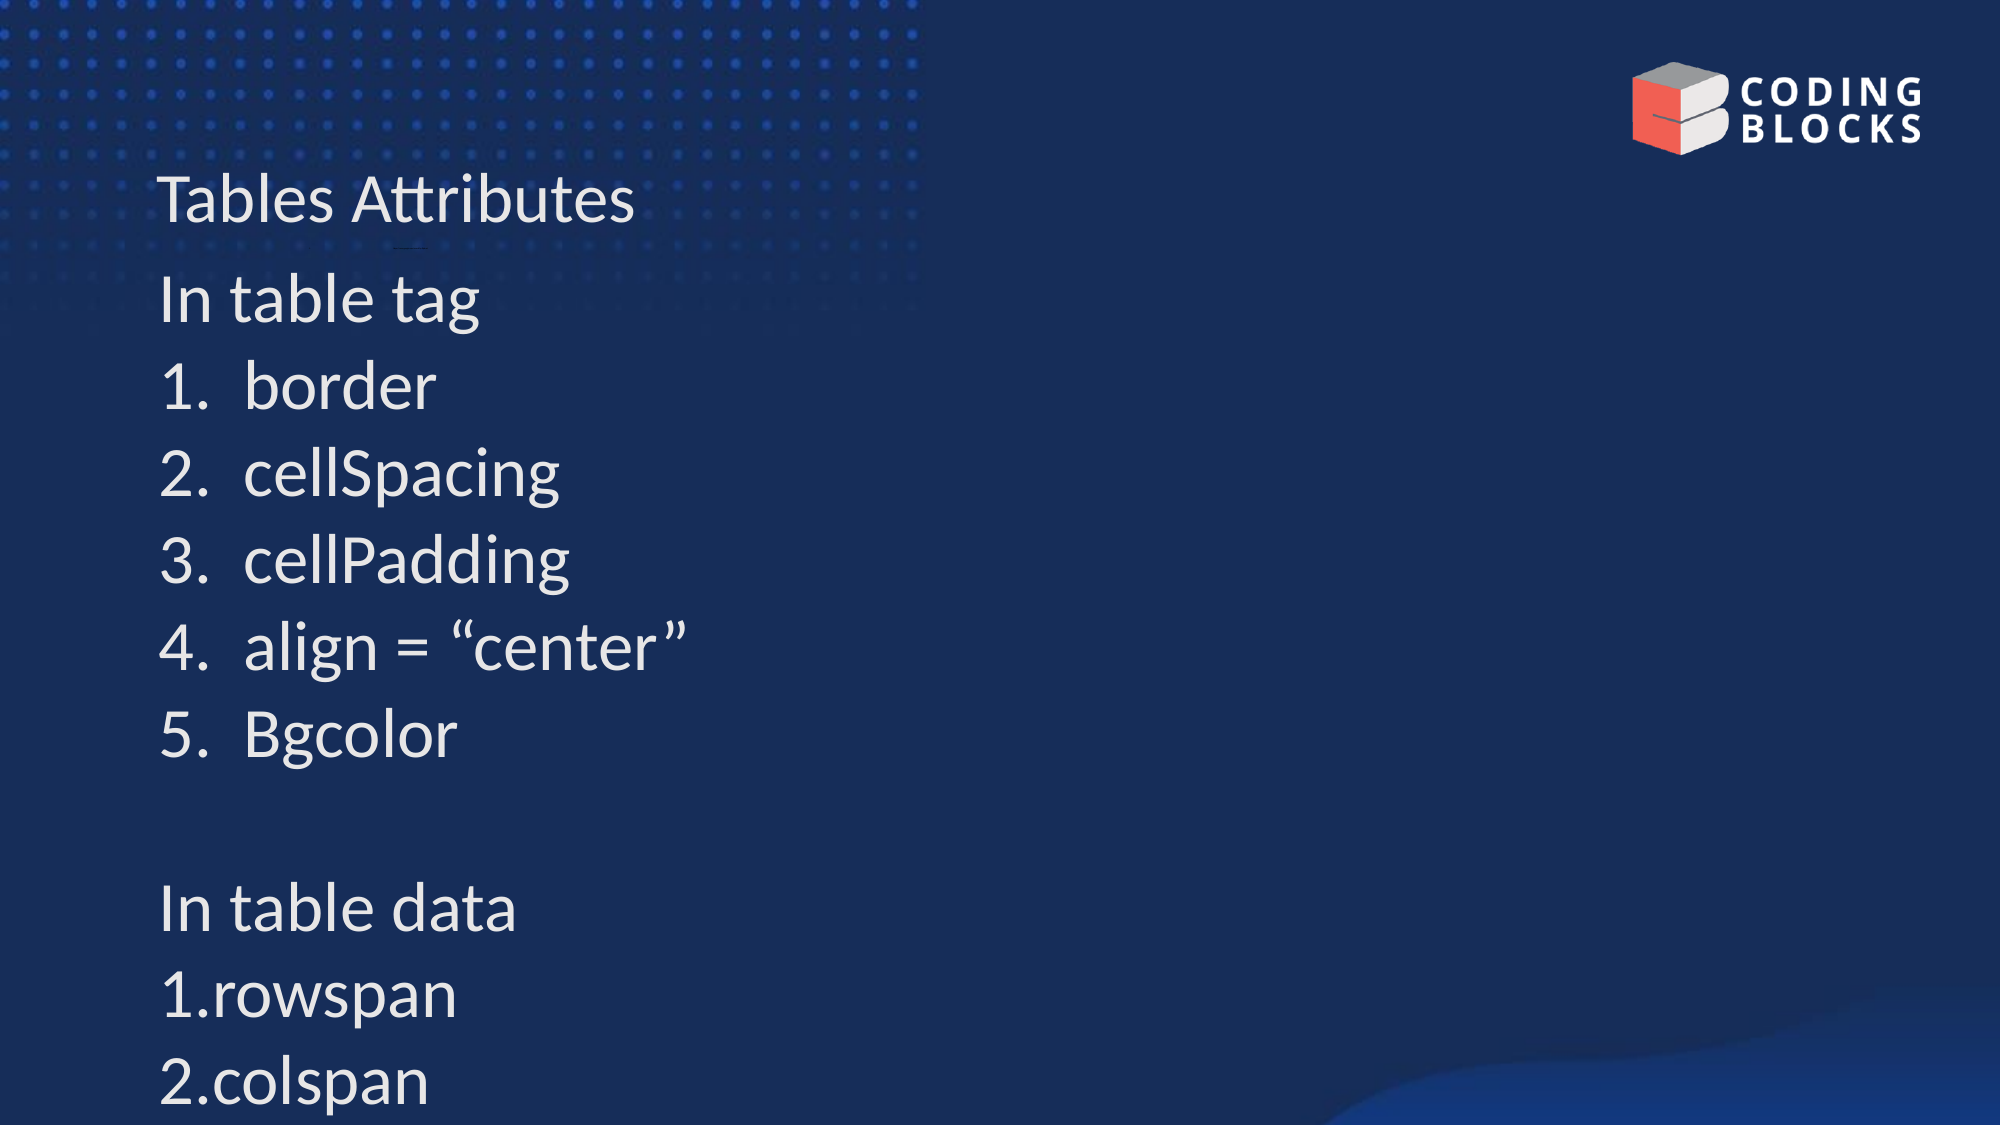

# Tables Attributes
https://www.google.com/search?q=flipkart
In table tag
border
cellSpacing
cellPadding
align = “center”
Bgcolor

In table data
1.rowspan
2.colspan